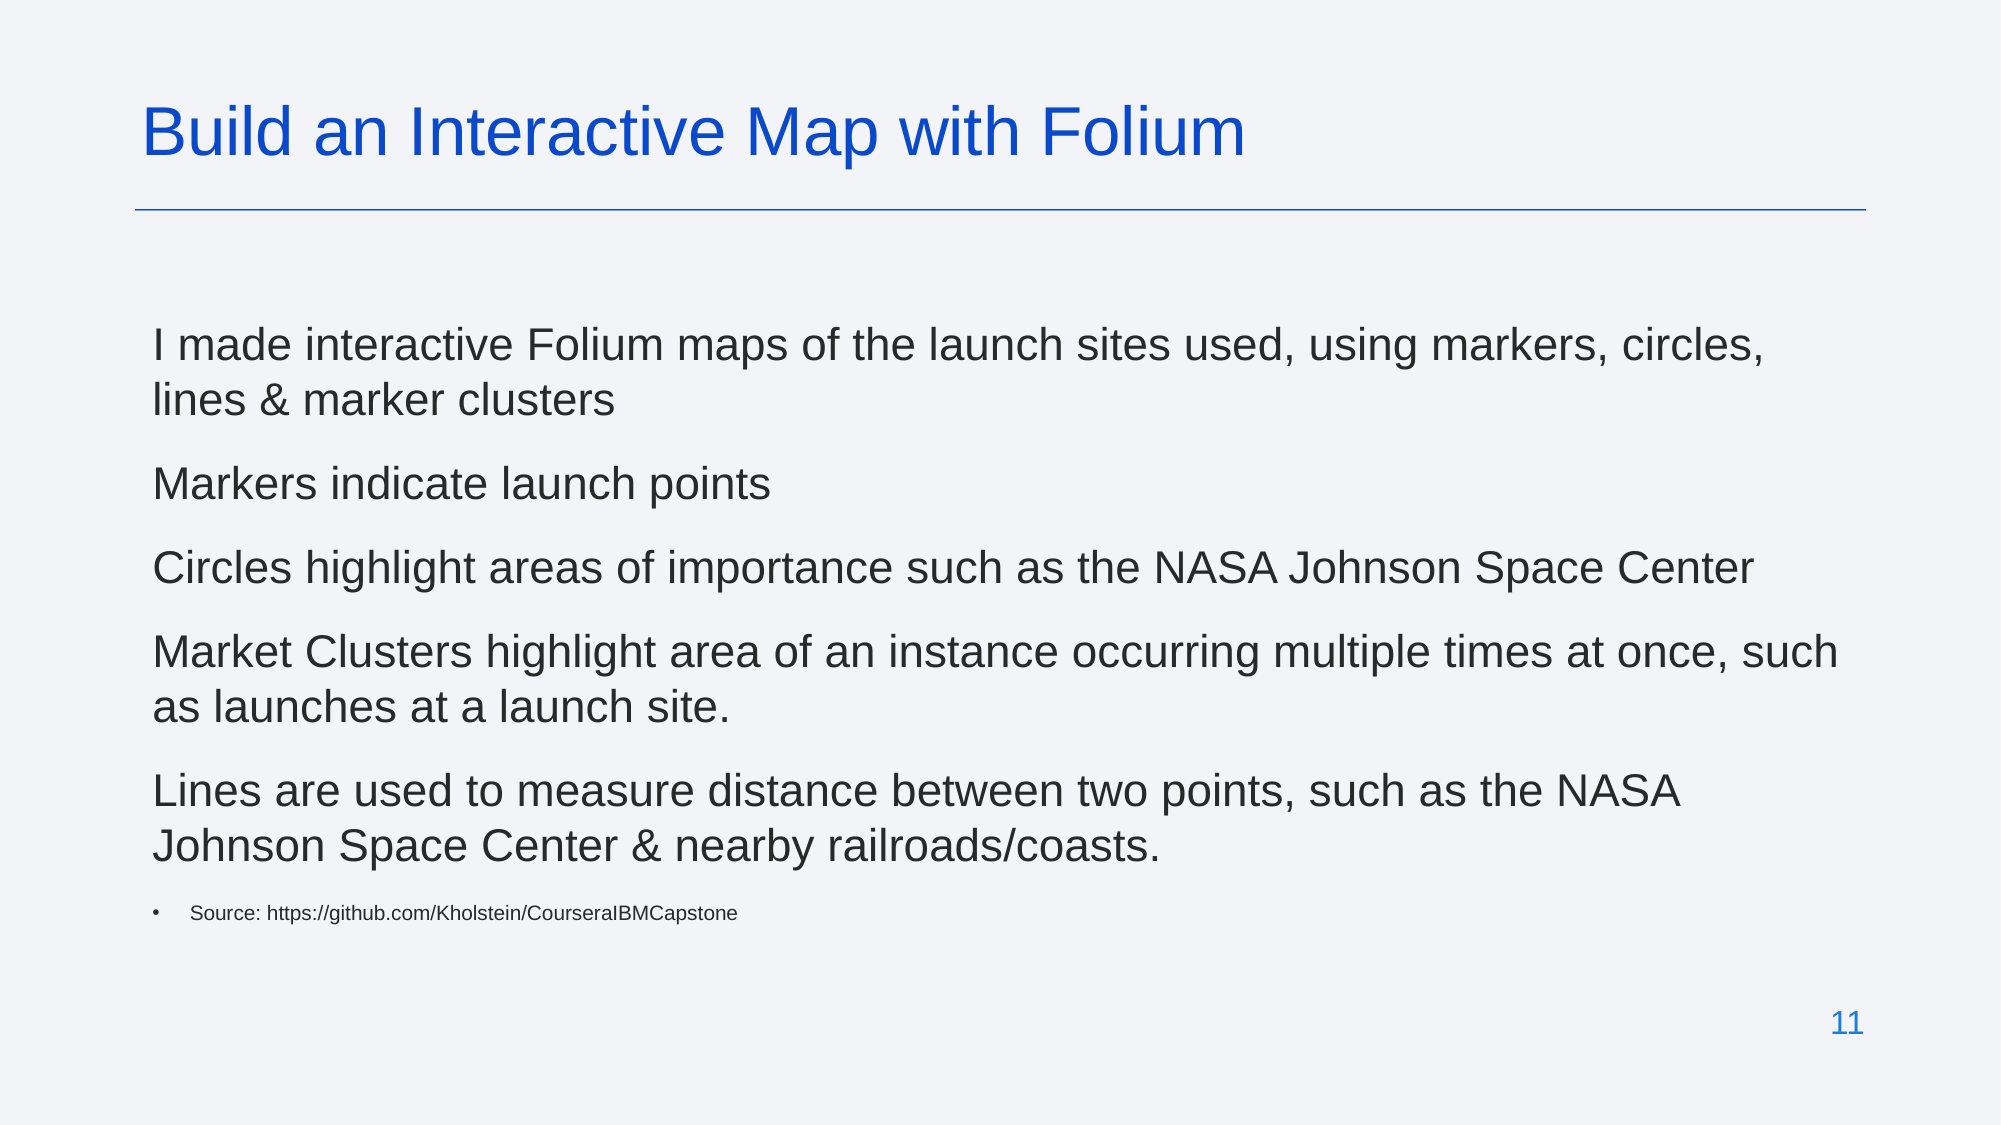

Build an Interactive Map with Folium
I made interactive Folium maps of the launch sites used, using markers, circles, lines & marker clusters
Markers indicate launch points
Circles highlight areas of importance such as the NASA Johnson Space Center
Market Clusters highlight area of an instance occurring multiple times at once, such as launches at a launch site.
Lines are used to measure distance between two points, such as the NASA Johnson Space Center & nearby railroads/coasts.
Source: https://github.com/Kholstein/CourseraIBMCapstone

11